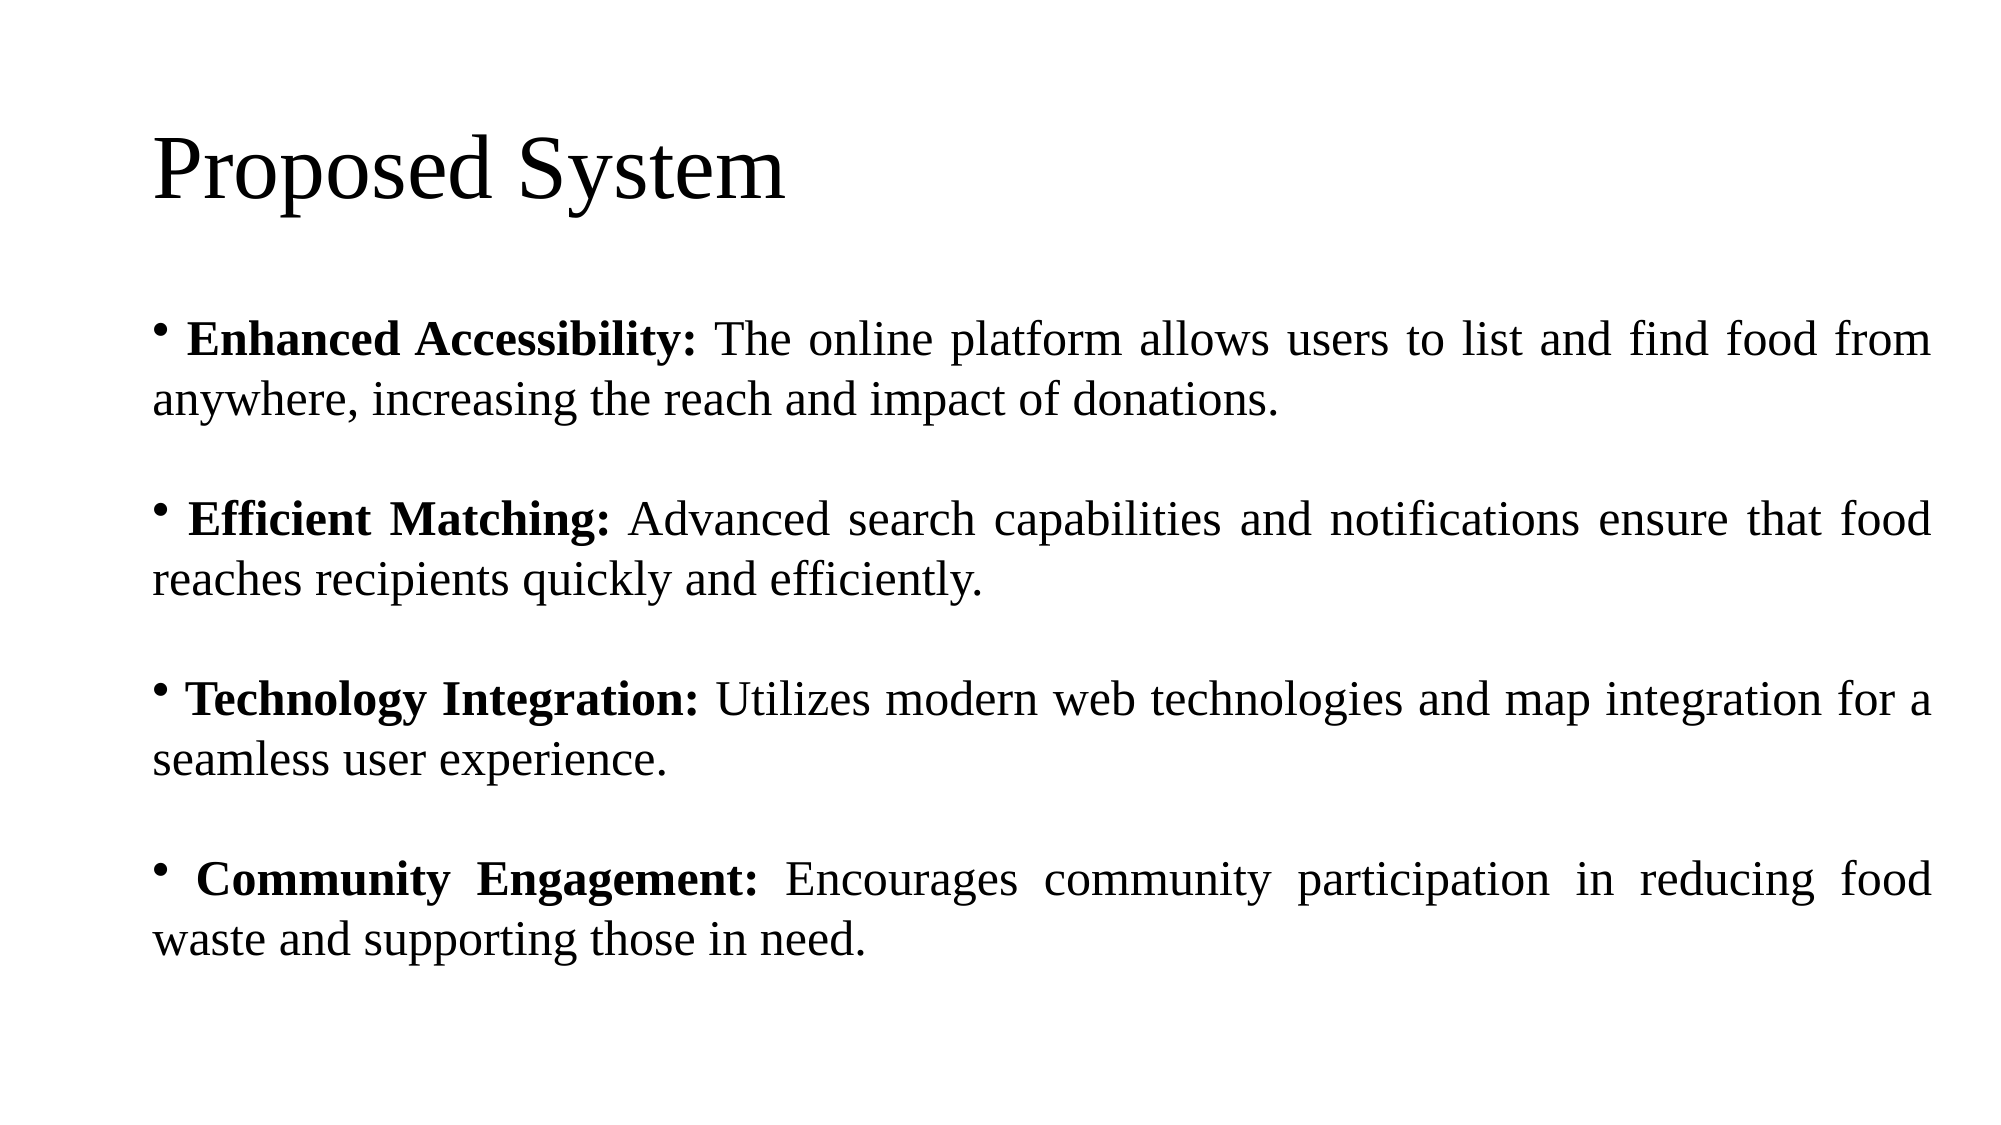

# Proposed System
 Enhanced Accessibility: The online platform allows users to list and find food from anywhere, increasing the reach and impact of donations.

 Efficient Matching: Advanced search capabilities and notifications ensure that food reaches recipients quickly and efficiently.

 Technology Integration: Utilizes modern web technologies and map integration for a seamless user experience.

 Community Engagement: Encourages community participation in reducing food waste and supporting those in need.